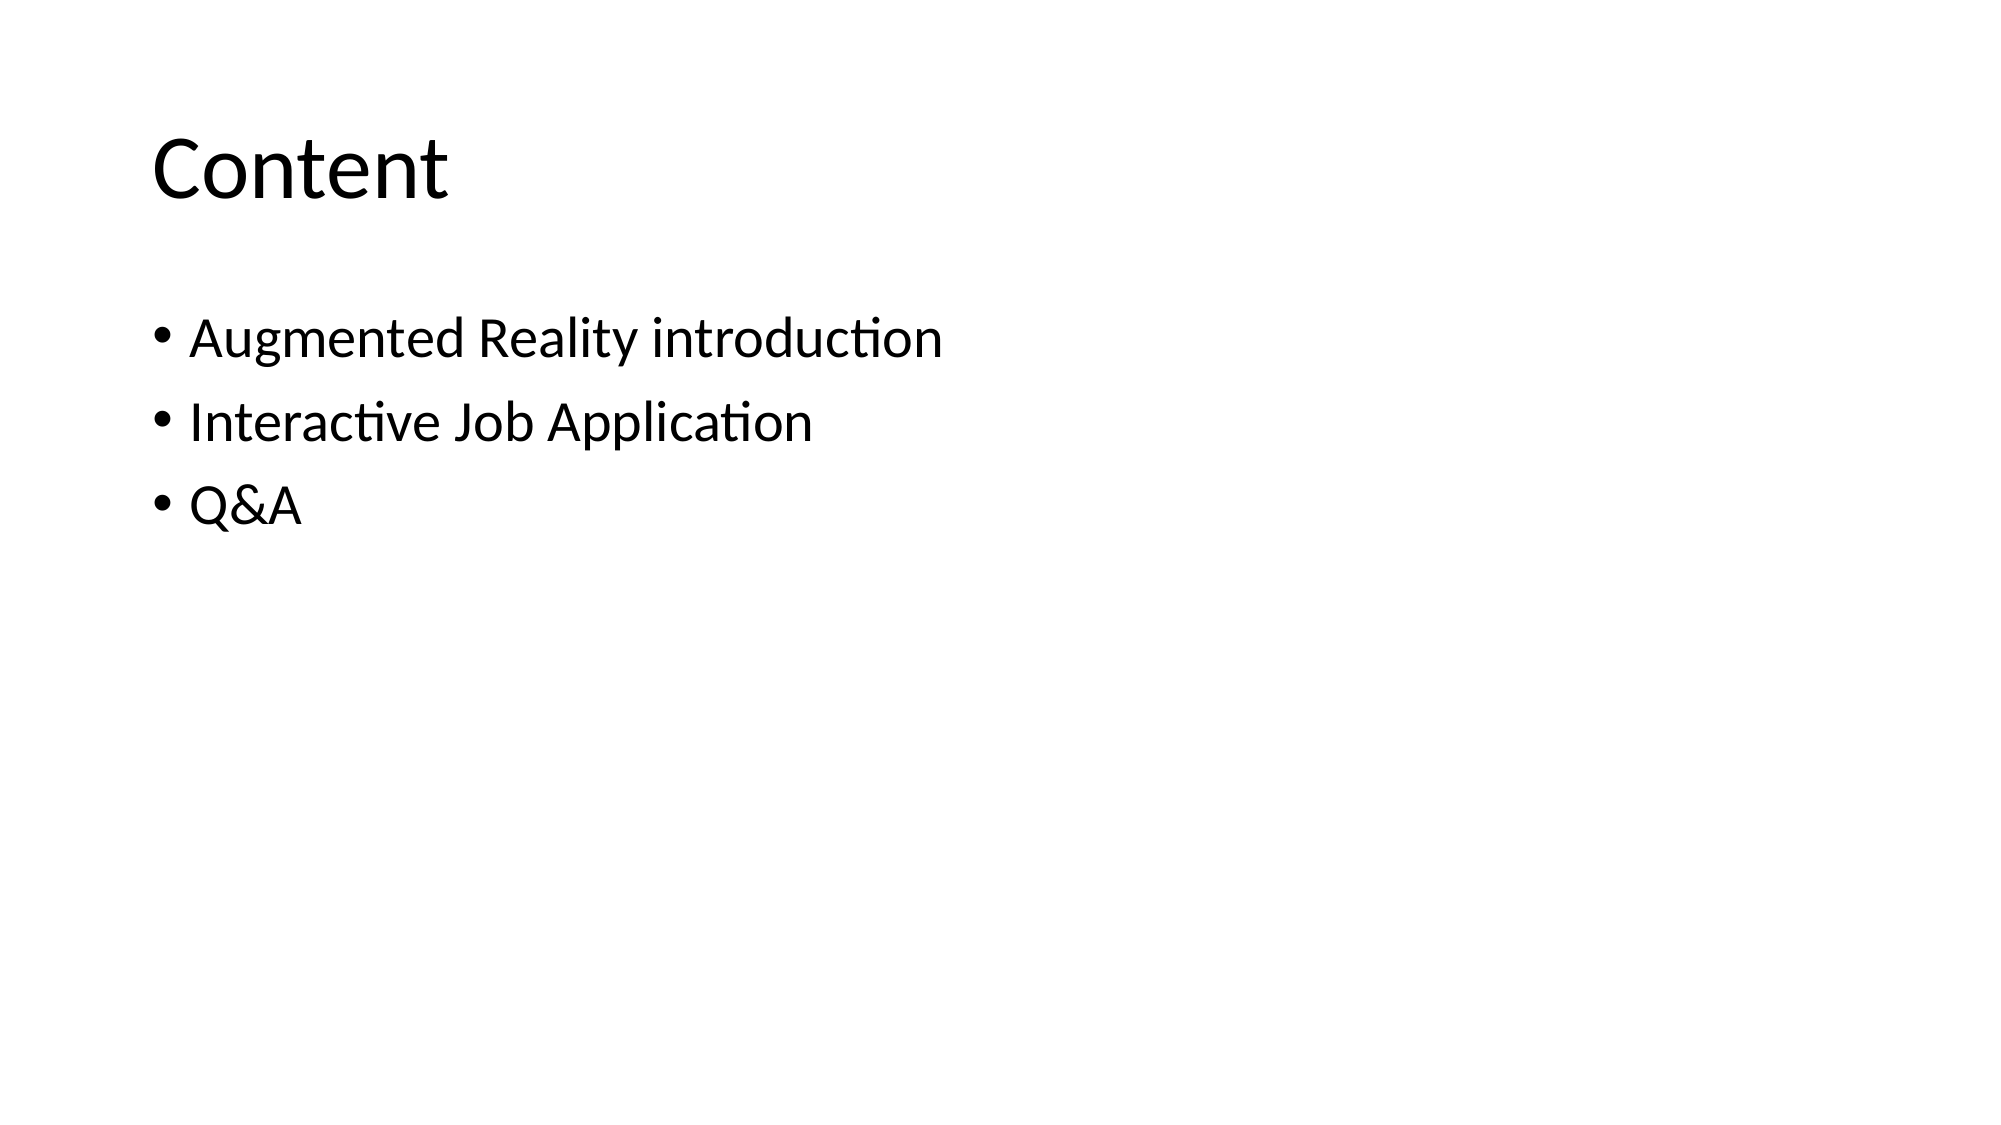

# Content
Augmented Reality introduction
Interactive Job Application
Q&A